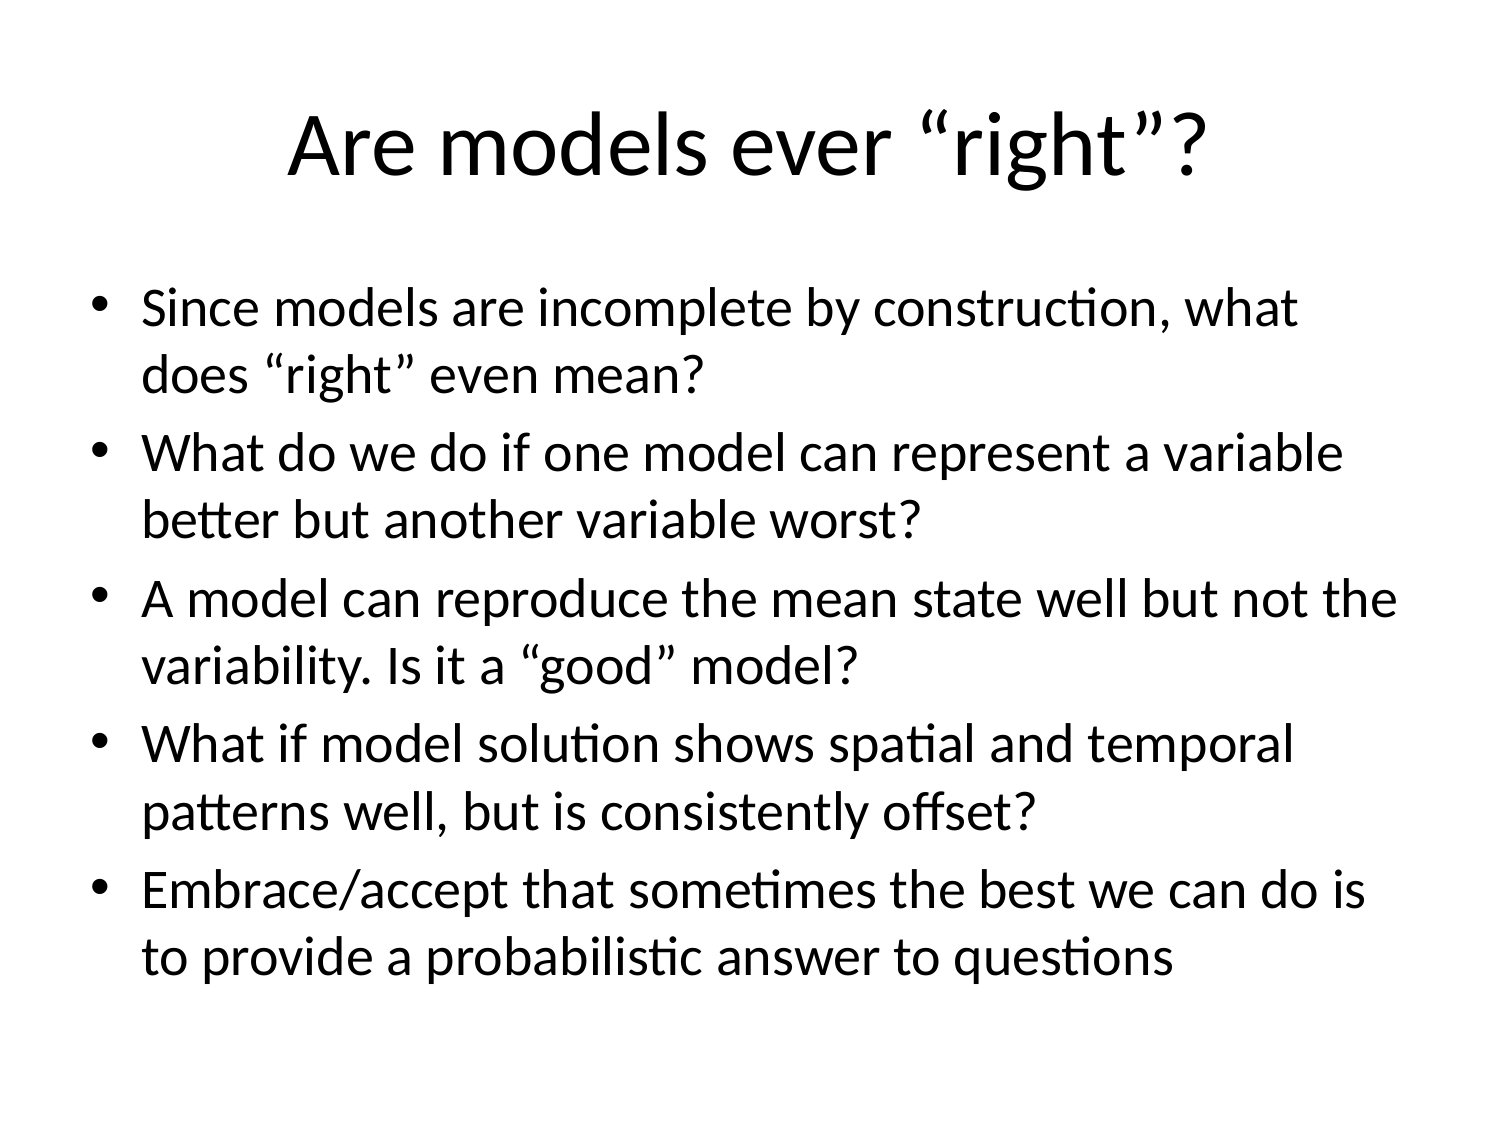

# Are models ever “right”?
Since models are incomplete by construction, what does “right” even mean?
What do we do if one model can represent a variable better but another variable worst?
A model can reproduce the mean state well but not the variability. Is it a “good” model?
What if model solution shows spatial and temporal patterns well, but is consistently offset?
Embrace/accept that sometimes the best we can do is to provide a probabilistic answer to questions